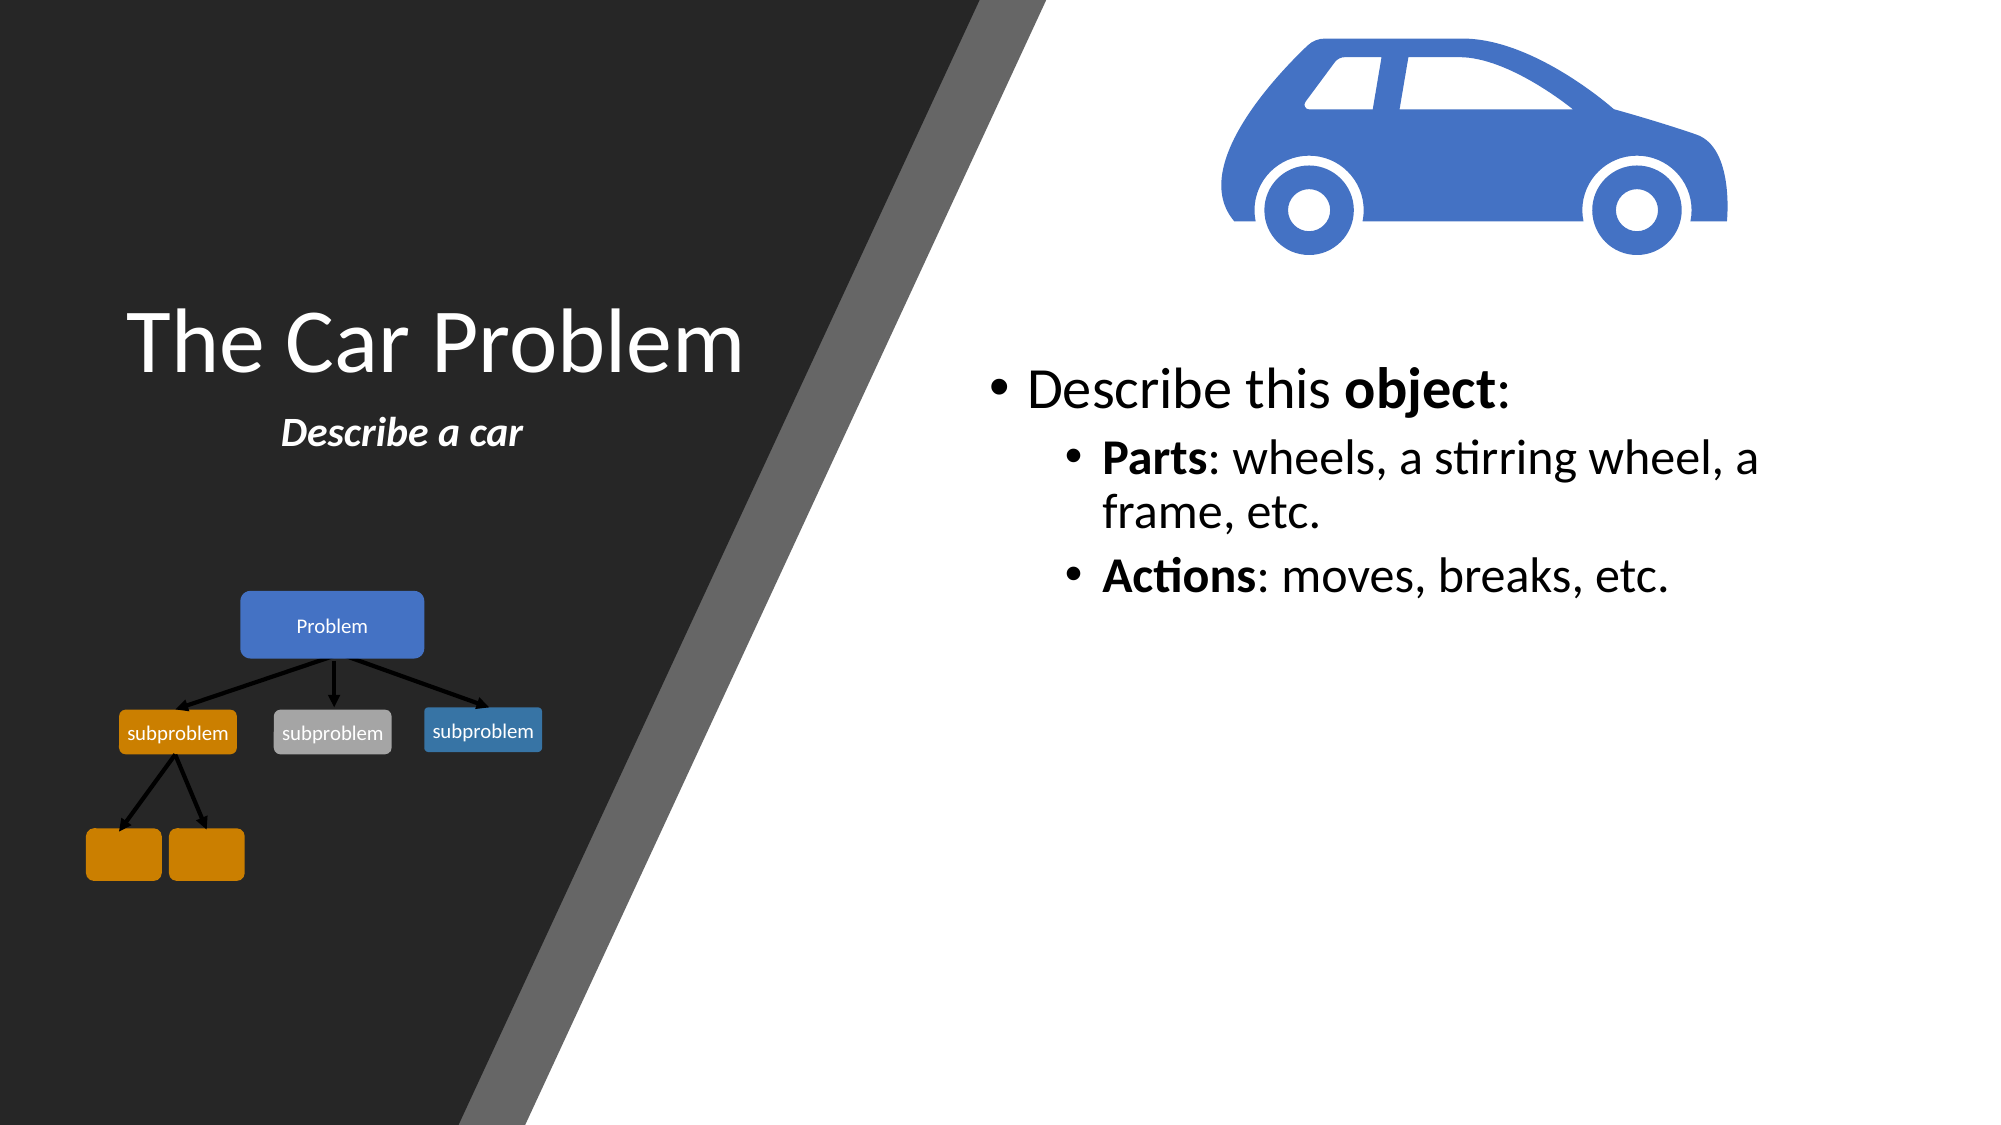

# The Car Problem
Describe this object:
Parts: wheels, a stirring wheel, a frame, etc.
Actions: moves, breaks, etc.
Describe a car

Problem

subproblem

subproblem

subproblem